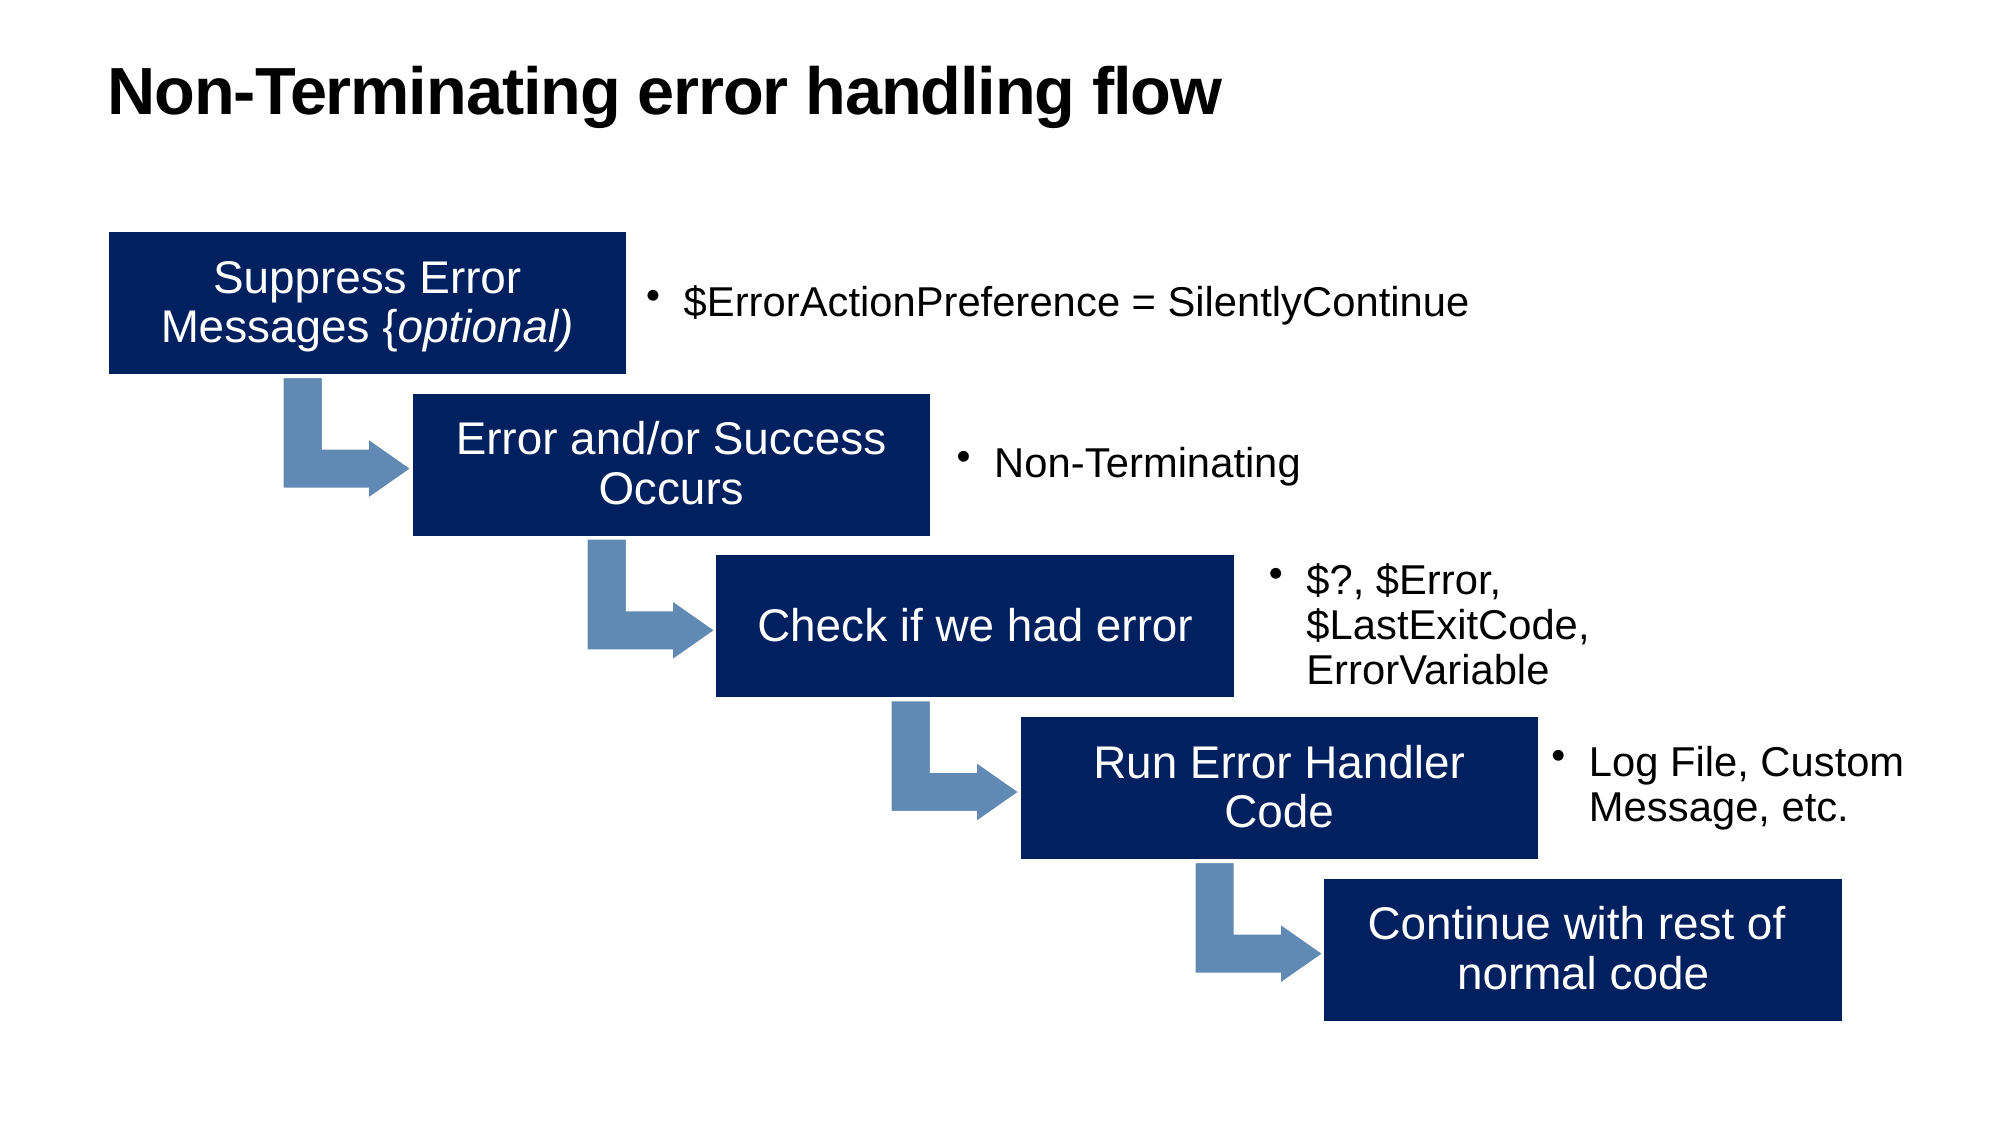

# Non-Terminating error handling flow
Suppress Error Messages {optional)
$ErrorActionPreference = SilentlyContinue

Error and/or Success Occurs
Non-Terminating

Check if we had error
$?, $Error, $LastExitCode, ErrorVariable

Run Error Handler Code
Log File, Custom Message, etc.

Continue with rest of  normal code